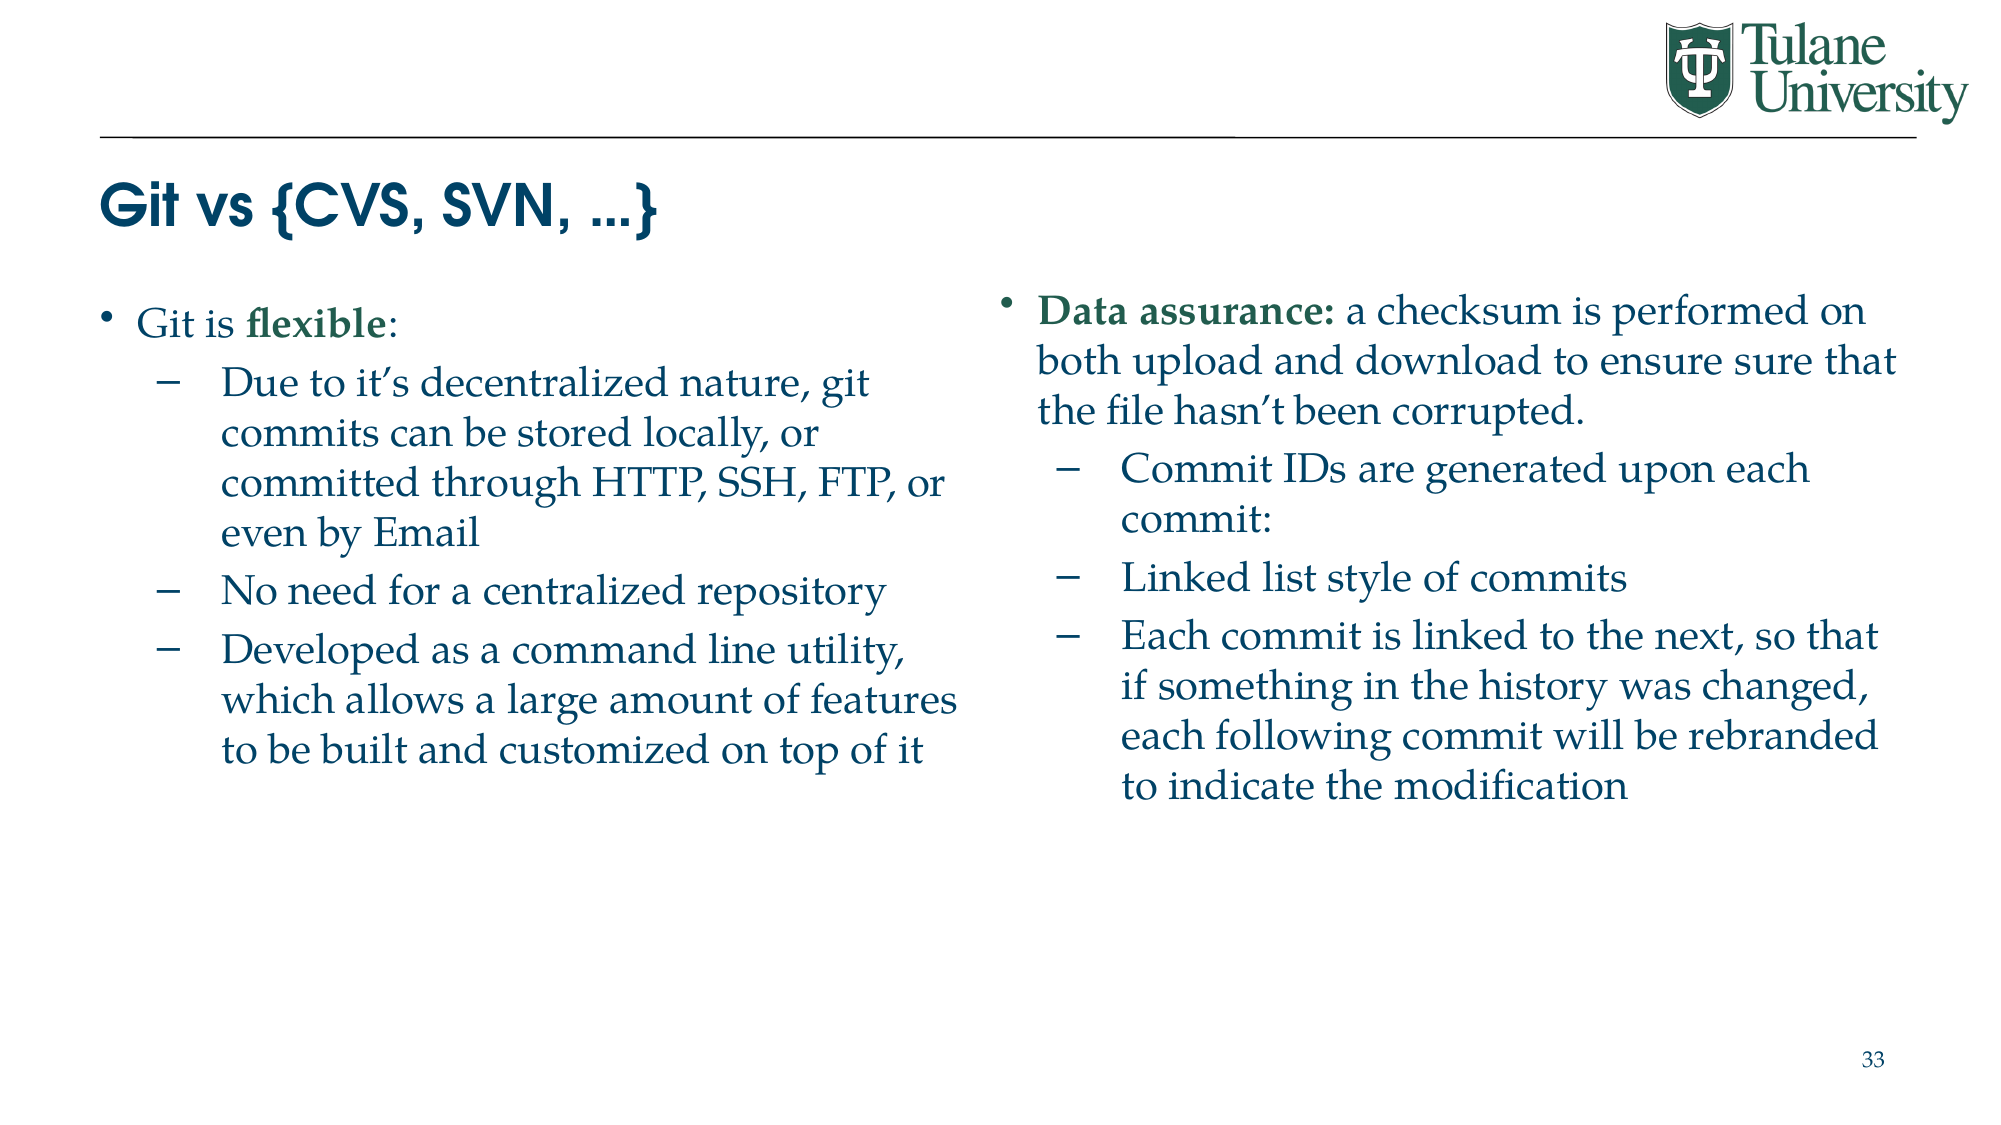

# Git vs {CVS, SVN, …}
Data assurance: a checksum is performed on both upload and download to ensure sure that the file hasn’t been corrupted.
Commit IDs are generated upon each commit:
Linked list style of commits
Each commit is linked to the next, so that if something in the history was changed, each following commit will be rebranded to indicate the modification
Git is flexible:
Due to it’s decentralized nature, git commits can be stored locally, or committed through HTTP, SSH, FTP, or even by Email
No need for a centralized repository
Developed as a command line utility, which allows a large amount of features to be built and customized on top of it
33